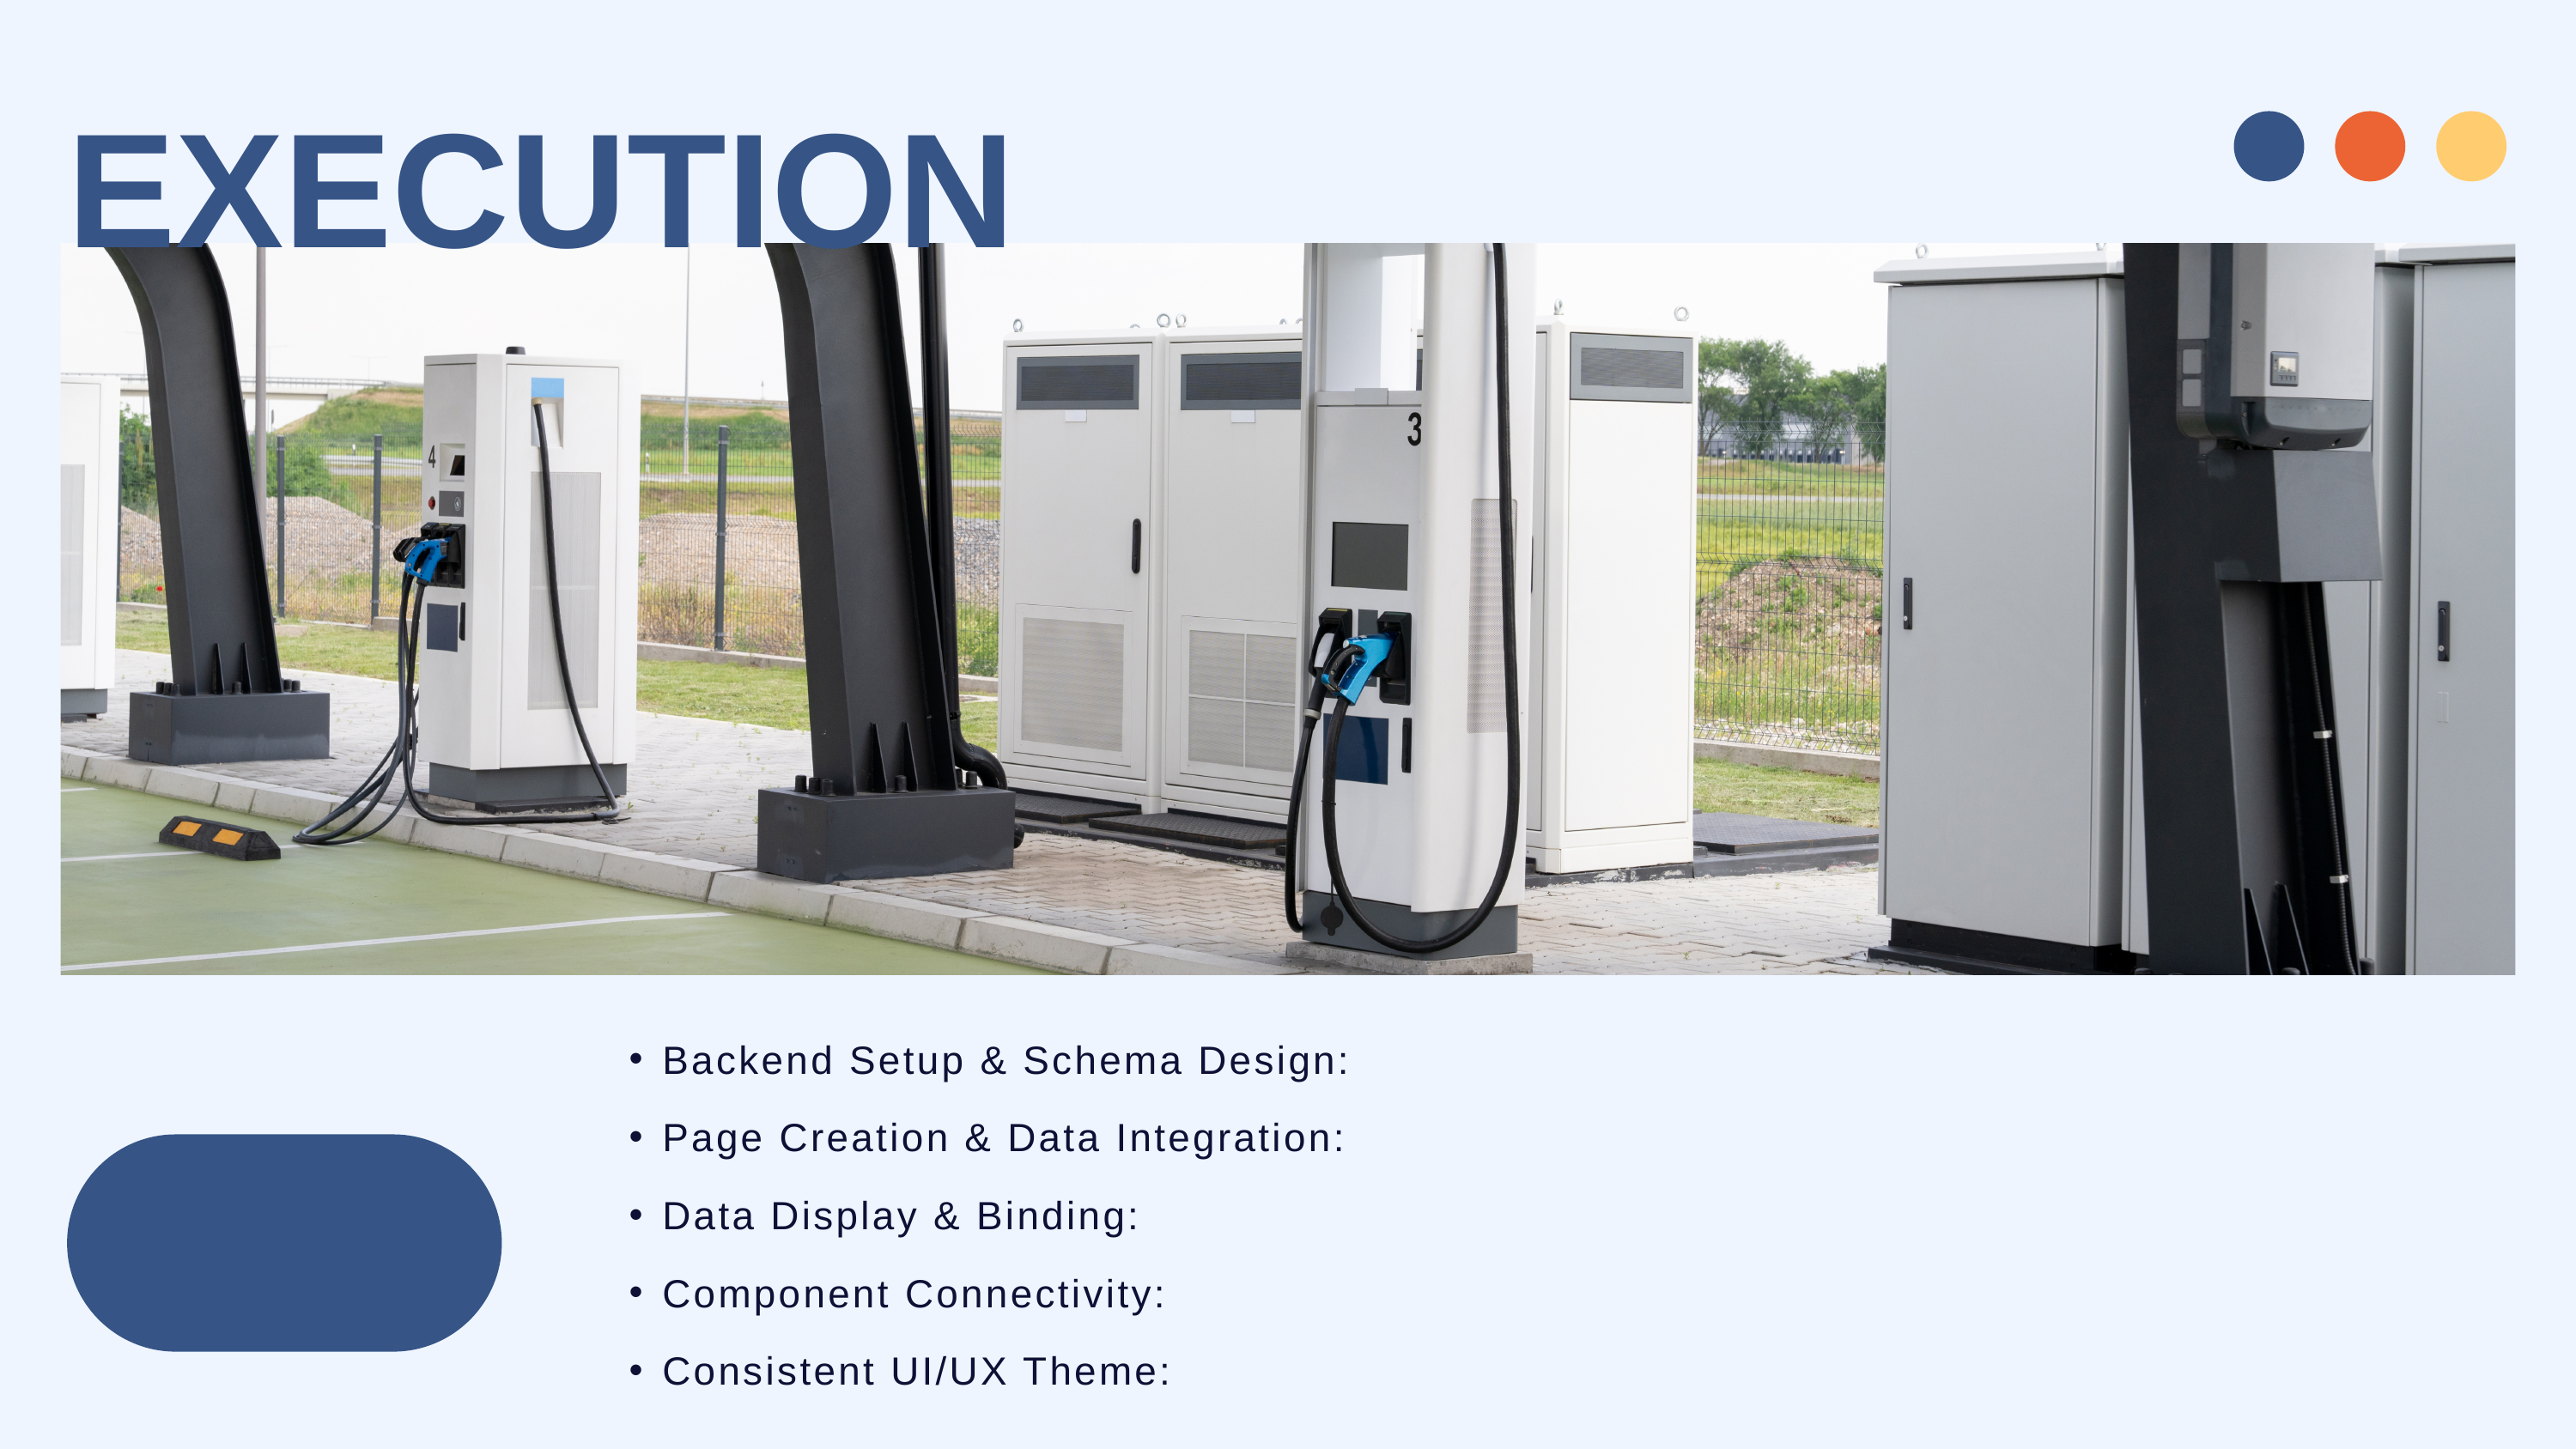

EXECUTION

Backend Setup & Schema Design:

Page Creation & Data Integration:

Data Display & Binding:

Component Connectivity:

Consistent UI/UX Theme: